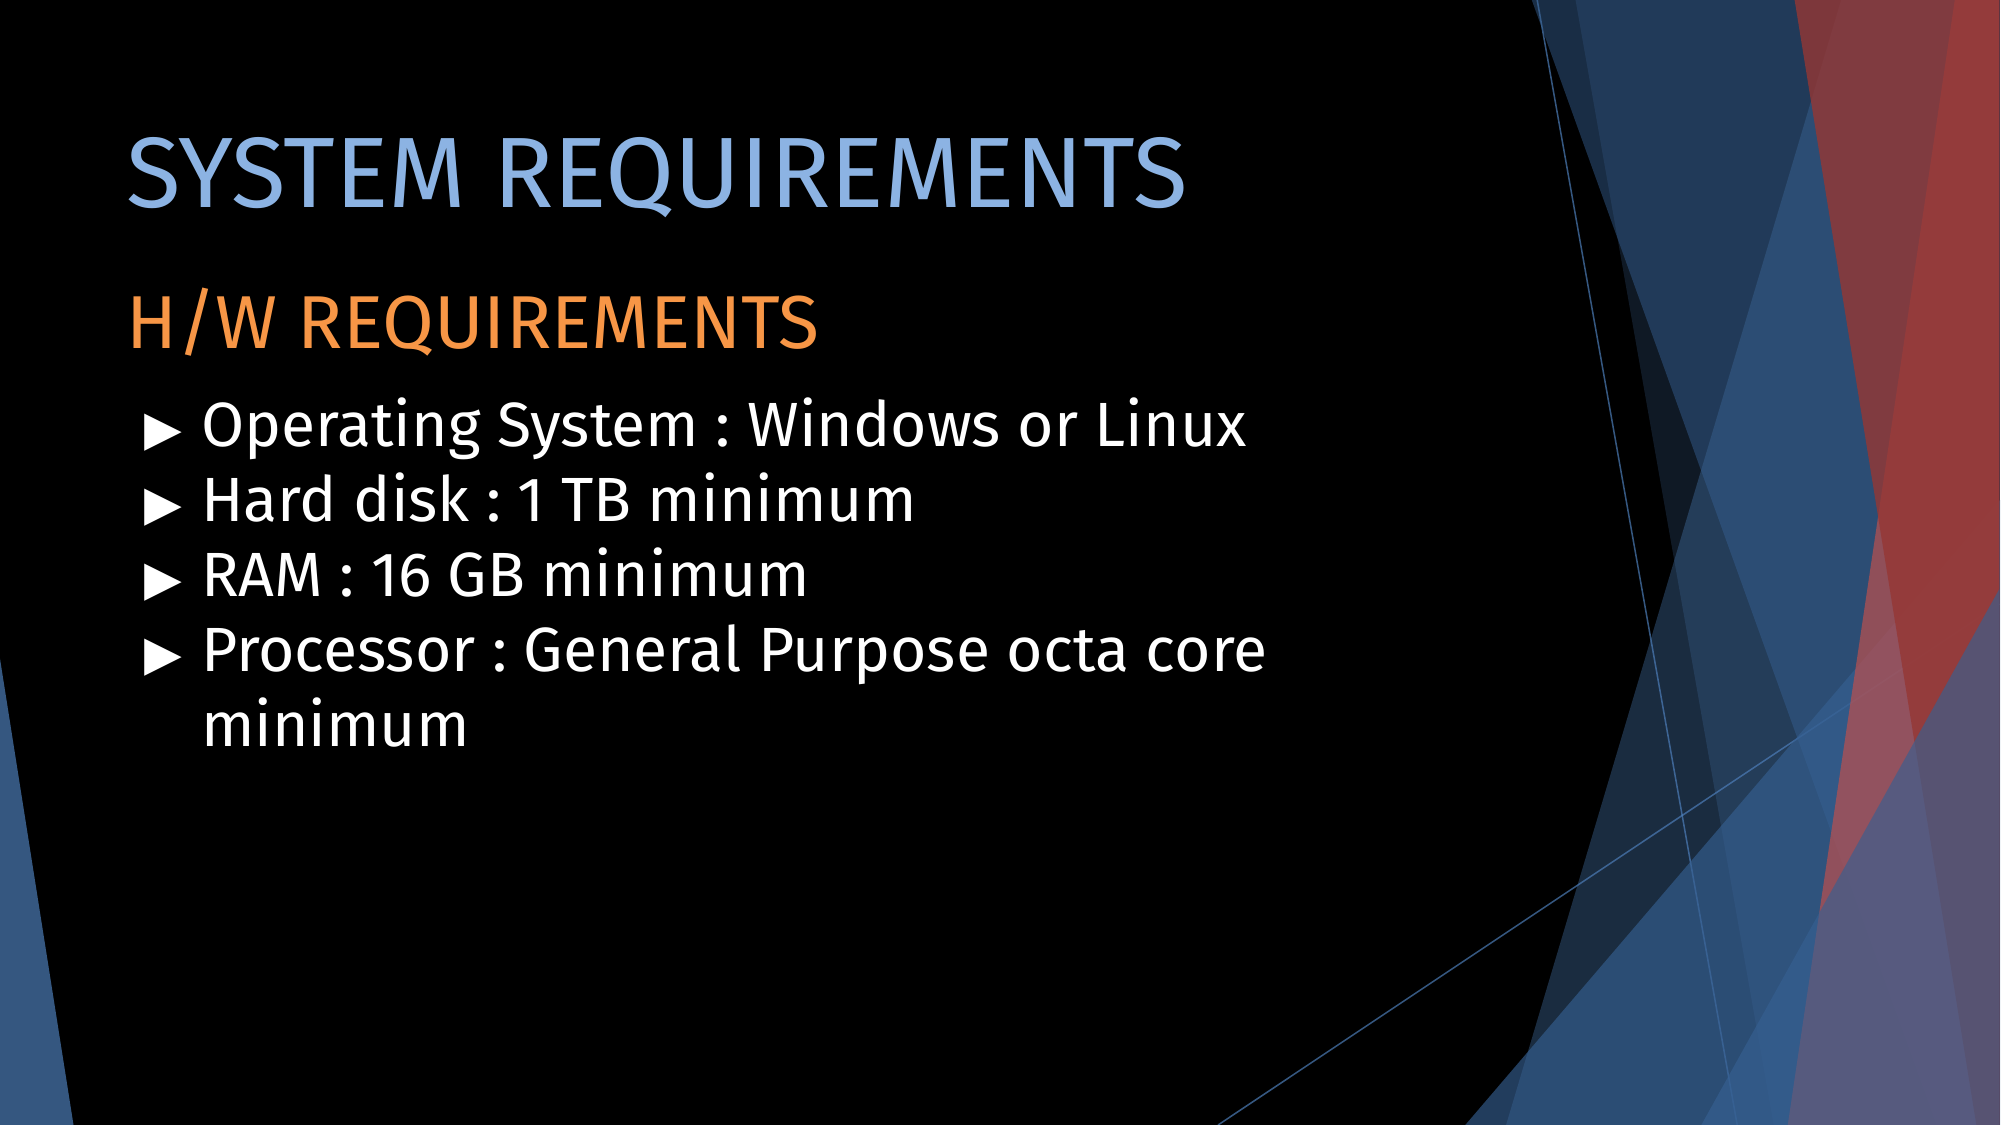

# SYSTEM REQUIREMENTS

H/W REQUIREMENTS
Operating System : Windows or Linux
Hard disk : 1 TB minimum
RAM : 16 GB minimum
Processor : General Purpose octa core minimum